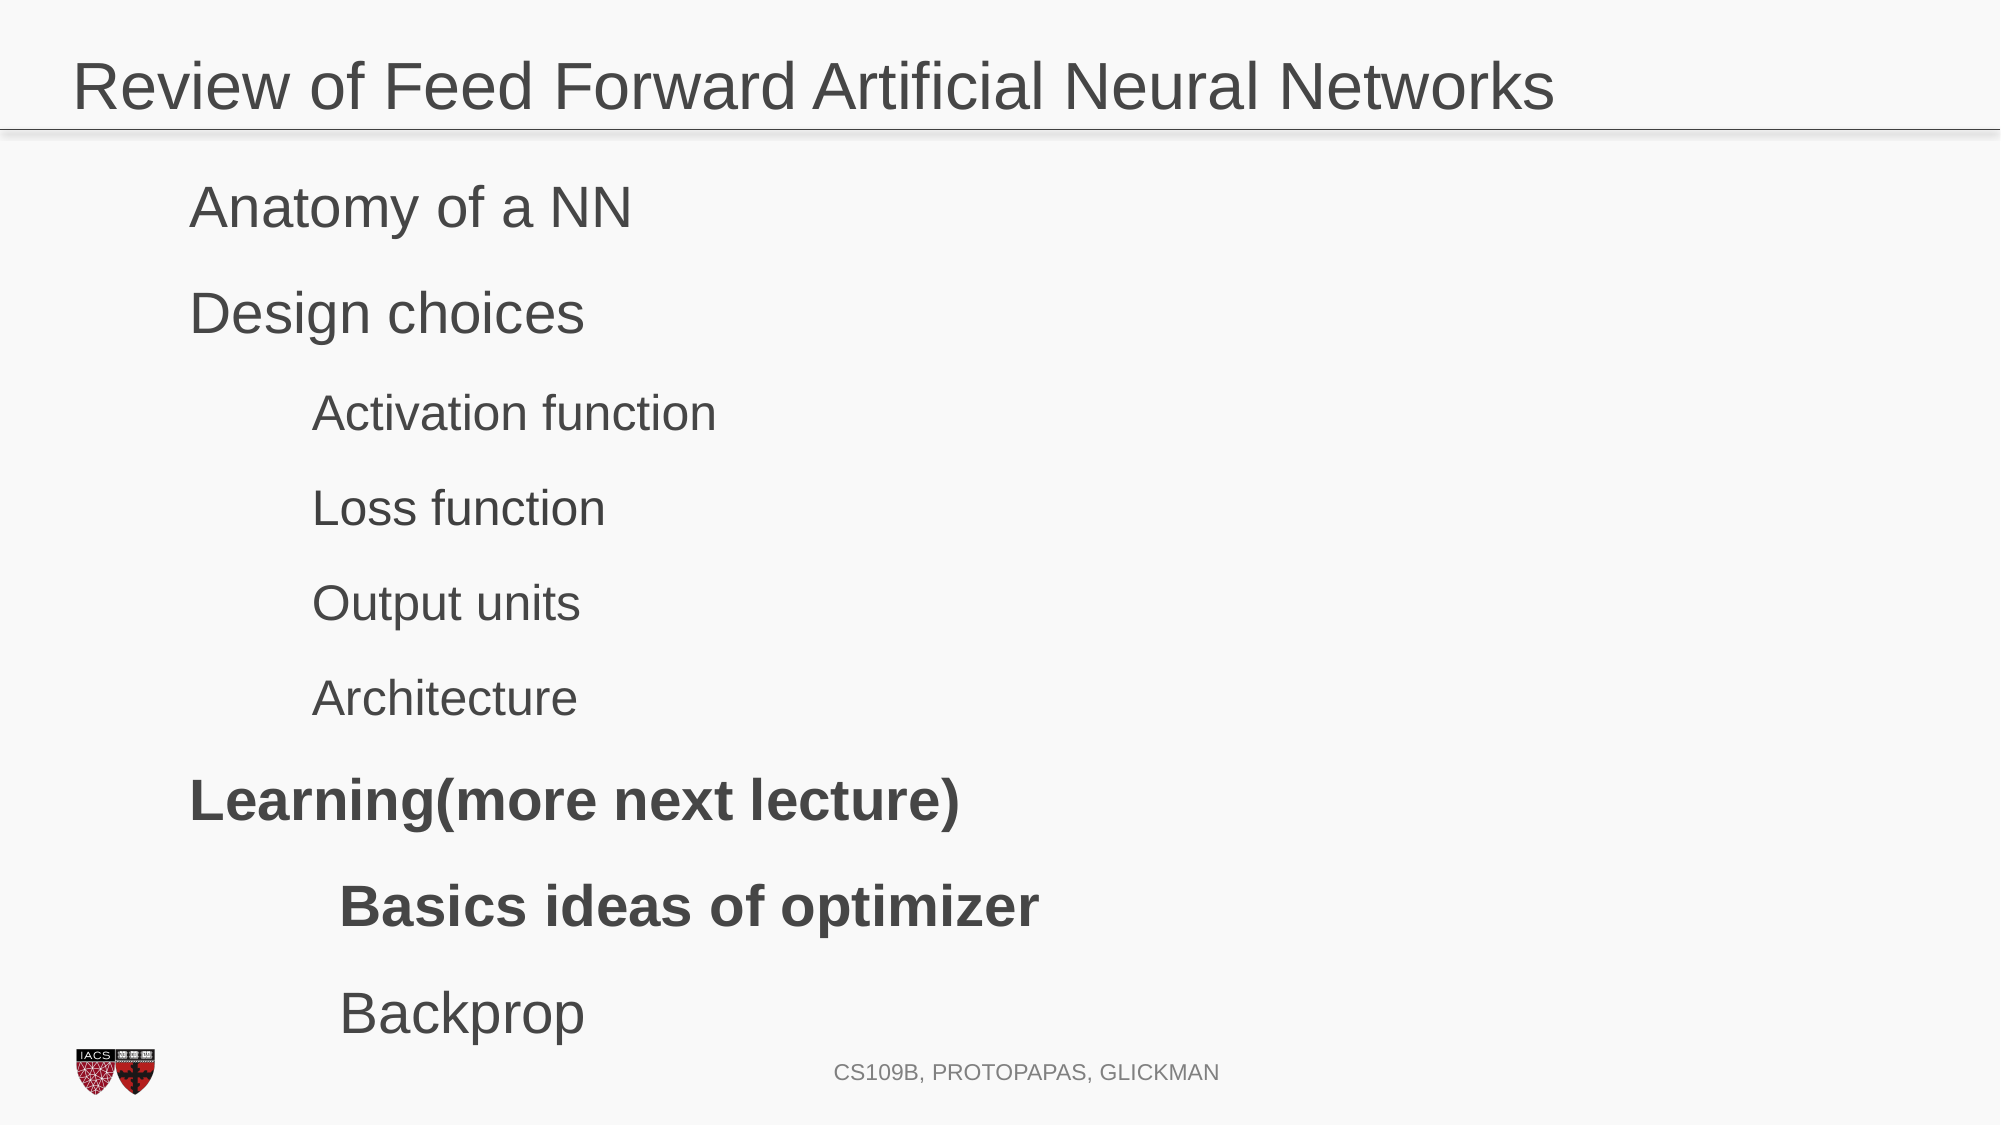

# Review of Feed Forward Artificial Neural Networks
Anatomy of a NN
Design choices
Activation function
Loss function
Output units
Architecture
Learning(more next lecture)
	Basics ideas of optimizer
	Backprop